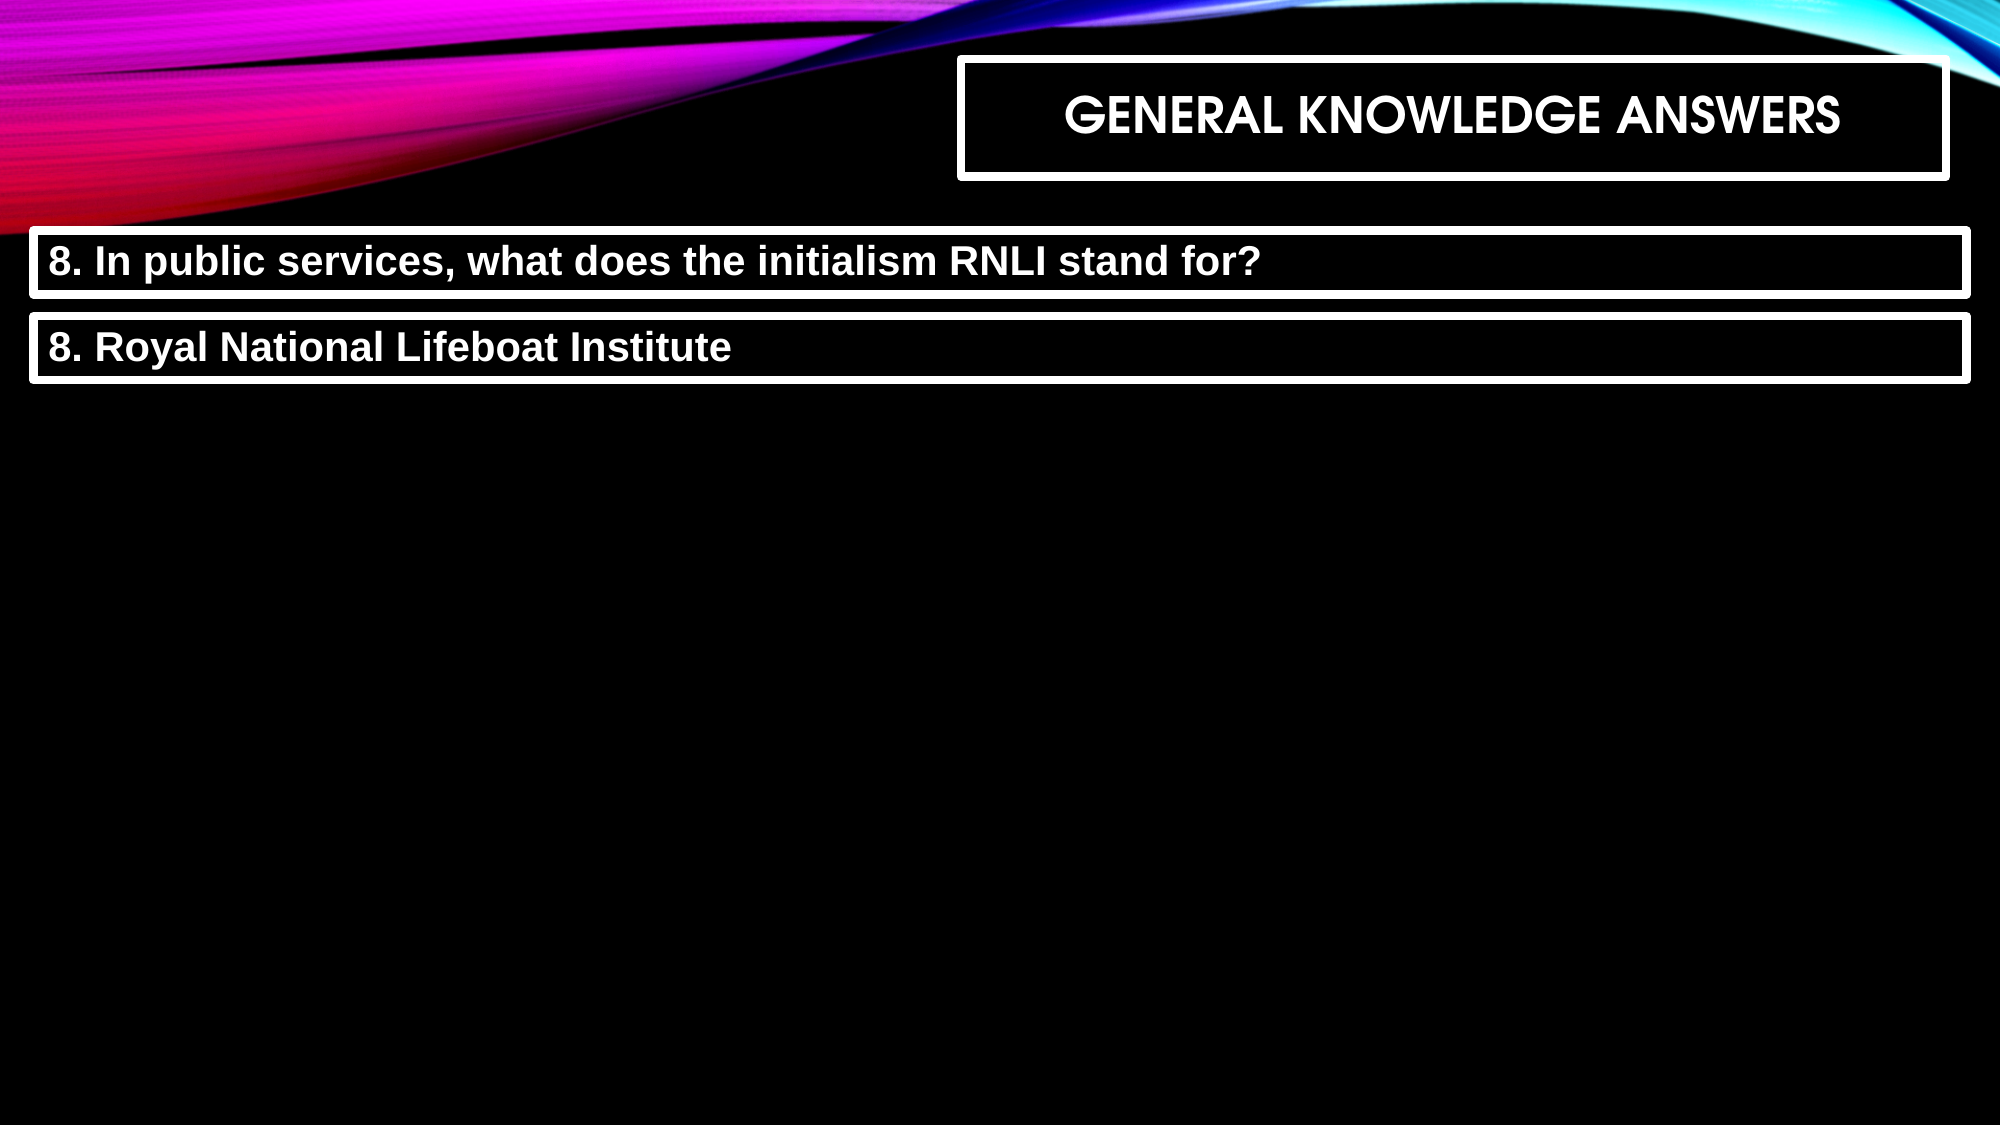

GENERAL KNOWLEDGE ANSWERS
8. In public services, what does the initialism RNLI stand for?
8. Royal National Lifeboat Institute